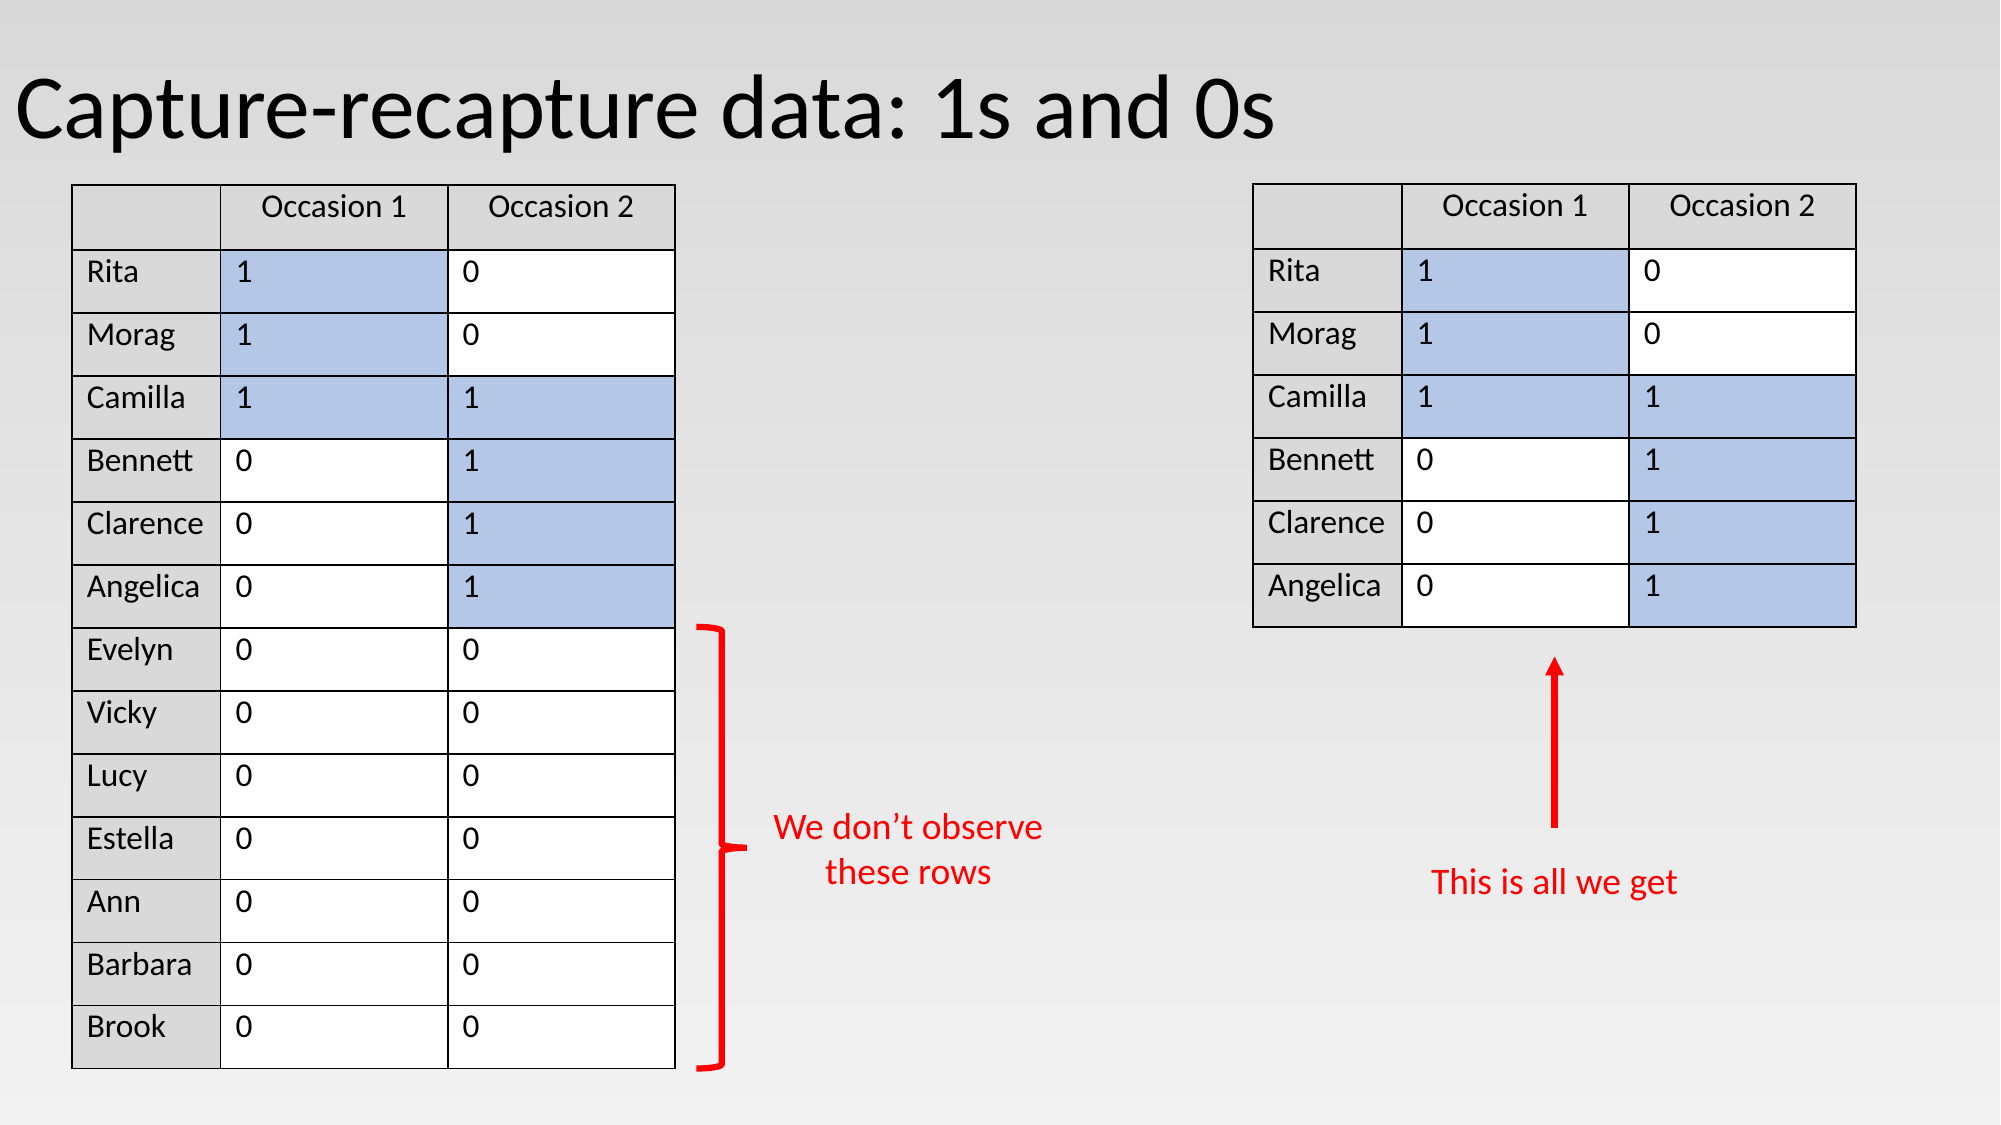

# Capture-recapture data: 1s and 0s
|  | Occasion 1 | Occasion 2 |
| --- | --- | --- |
| Rita | 1 | 0 |
| Morag | 1 | 0 |
| Camilla | 1 | 1 |
| Bennett | 0 | 1 |
| Clarence | 0 | 1 |
| Angelica | 0 | 1 |
|  | Occasion 1 | Occasion 2 |
| --- | --- | --- |
| Rita | 1 | 0 |
| Morag | 1 | 0 |
| Camilla | 1 | 1 |
| Bennett | 0 | 1 |
| Clarence | 0 | 1 |
| Angelica | 0 | 1 |
| Evelyn | 0 | 0 |
| Vicky | 0 | 0 |
| Lucy | 0 | 0 |
| Estella | 0 | 0 |
| Ann | 0 | 0 |
| Barbara | 0 | 0 |
| Brook | 0 | 0 |

We don’t observe these rows
This is all we get